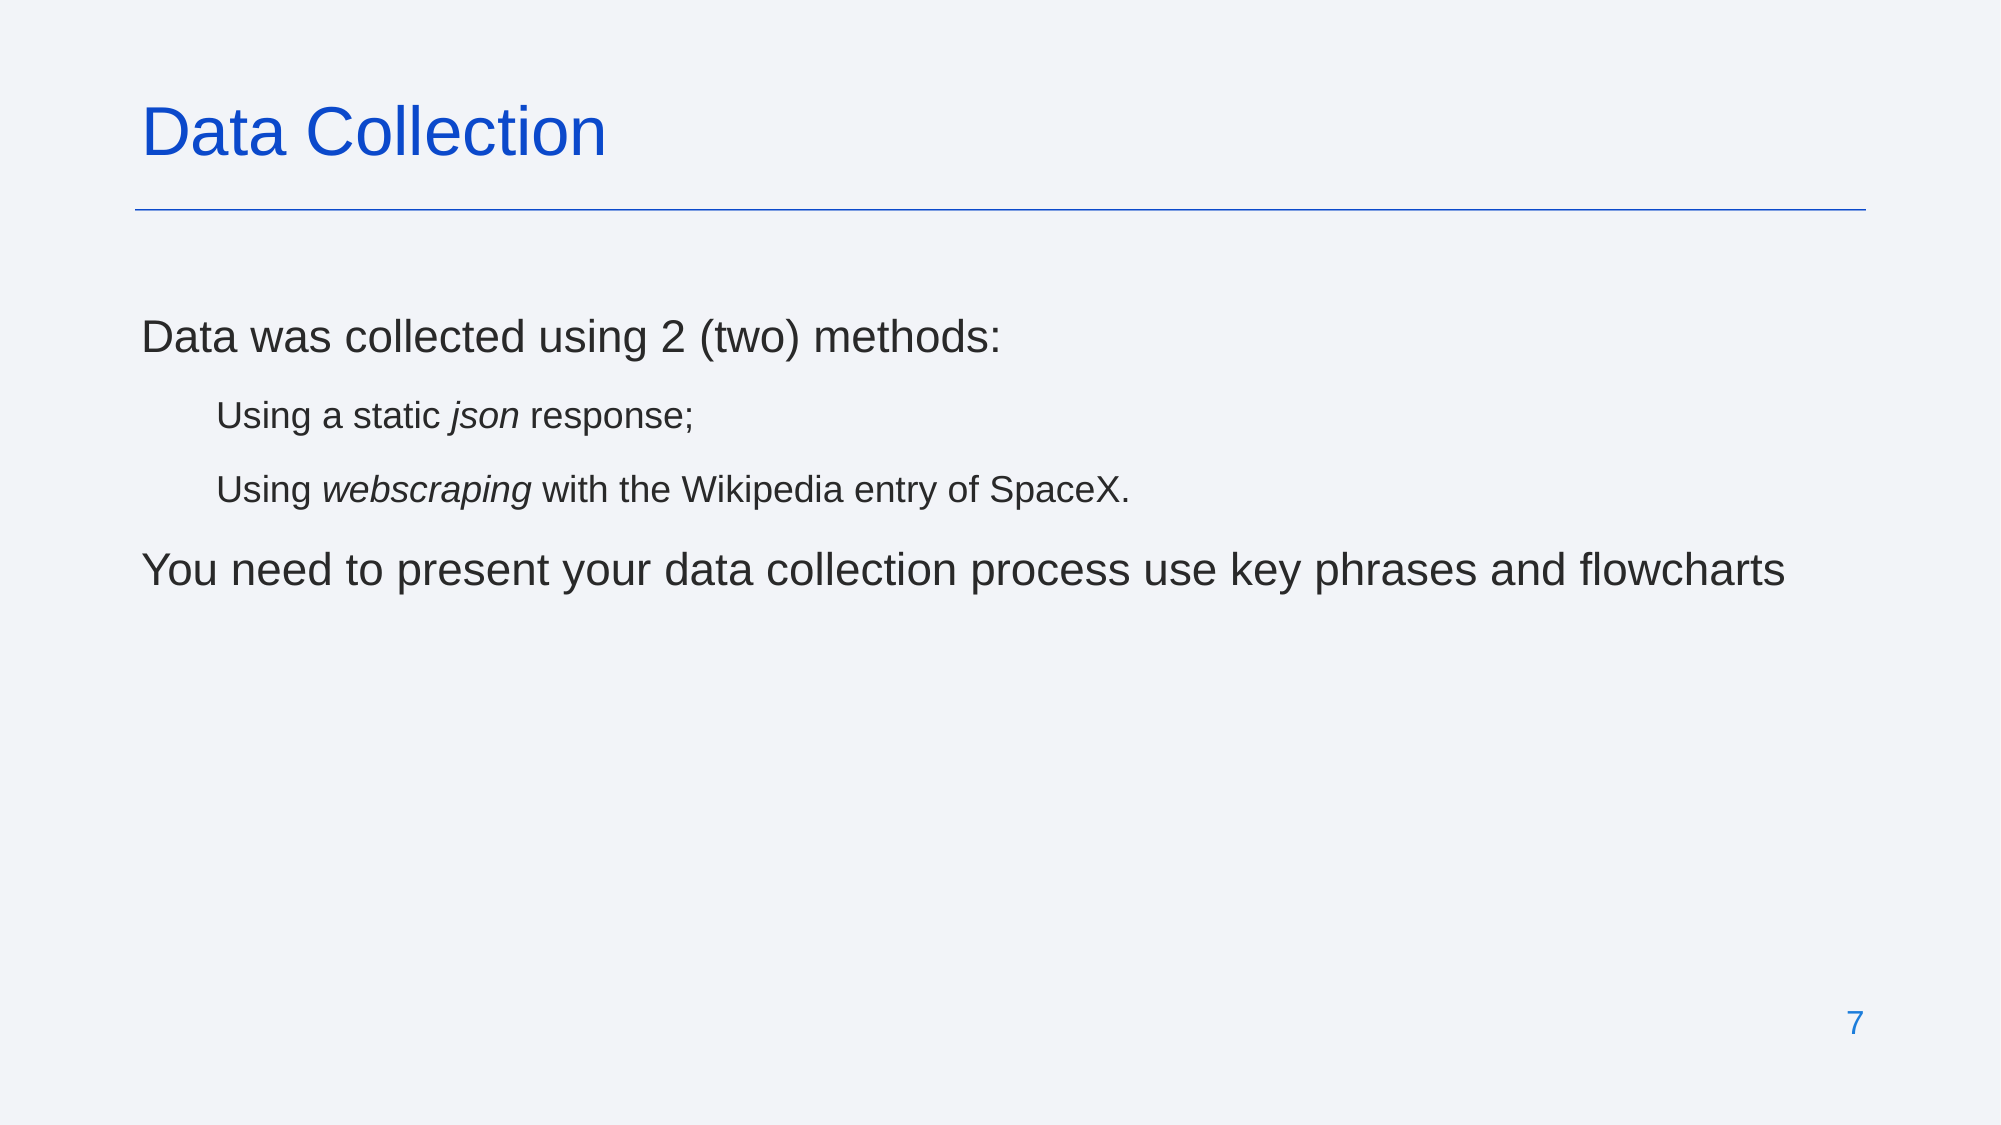

Data Collection
Data was collected using 2 (two) methods:
Using a static json response;
Using webscraping with the Wikipedia entry of SpaceX.
You need to present your data collection process use key phrases and flowcharts

7